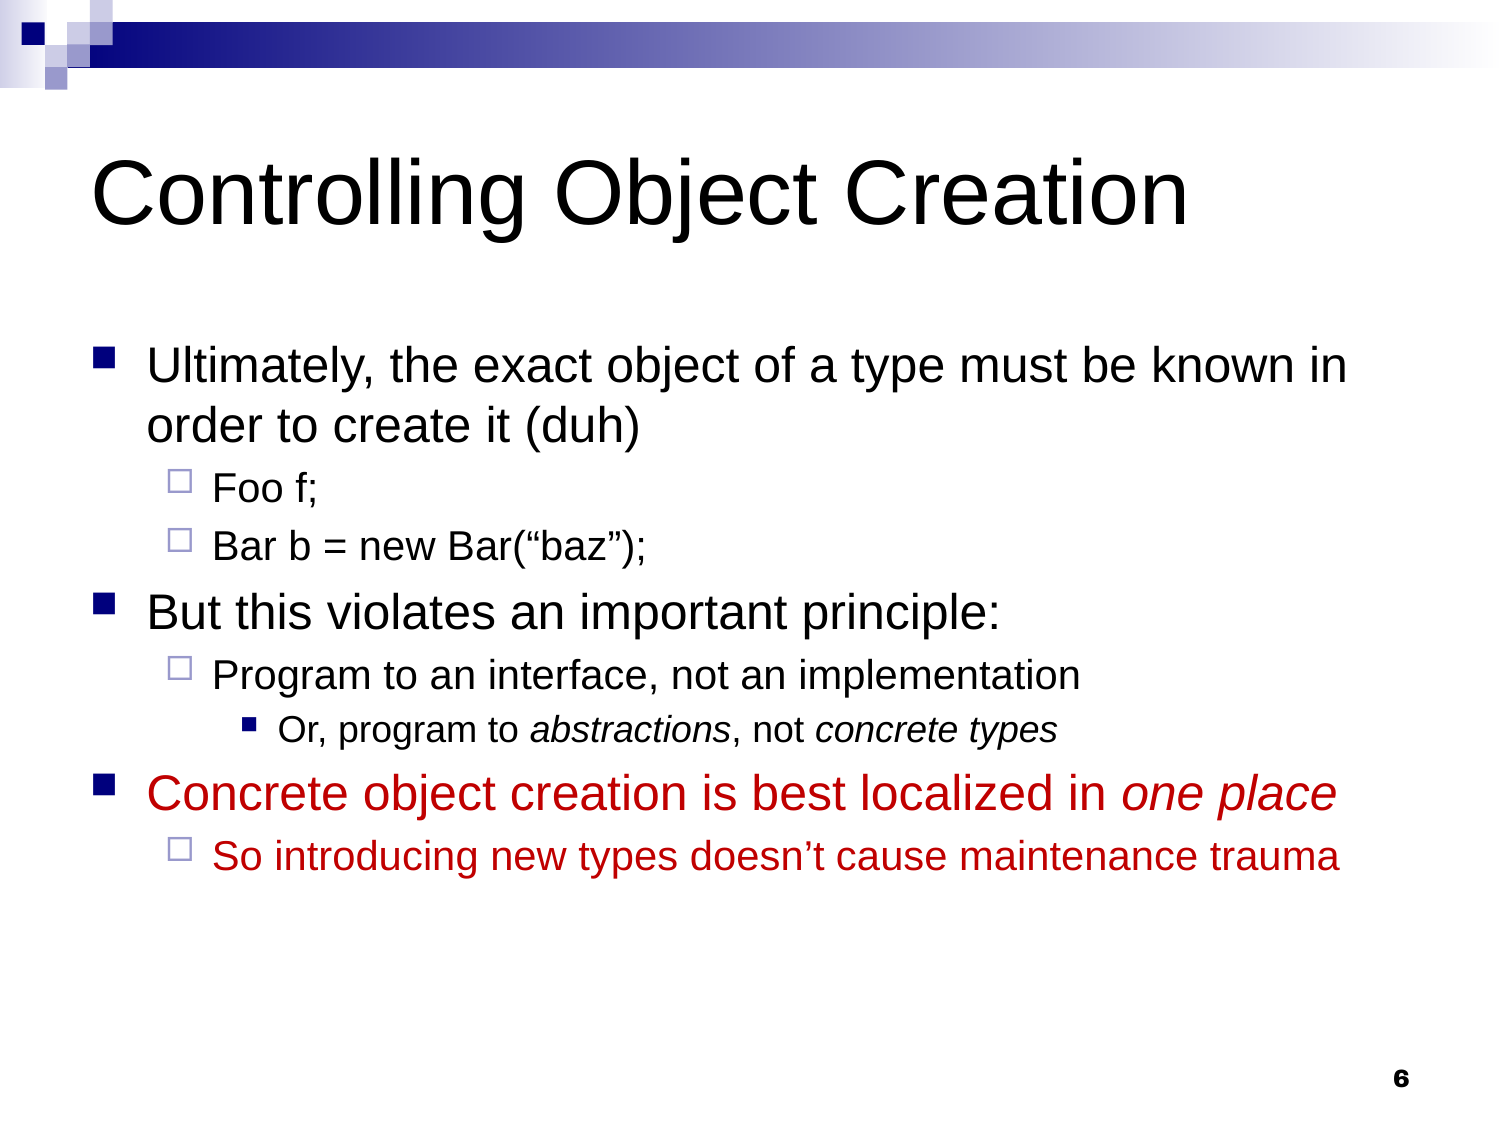

# Controlling Object Creation
Ultimately, the exact object of a type must be known in order to create it (duh)
Foo f;
Bar b = new Bar(“baz”);
But this violates an important principle:
Program to an interface, not an implementation
Or, program to abstractions, not concrete types
Concrete object creation is best localized in one place
So introducing new types doesn’t cause maintenance trauma
6